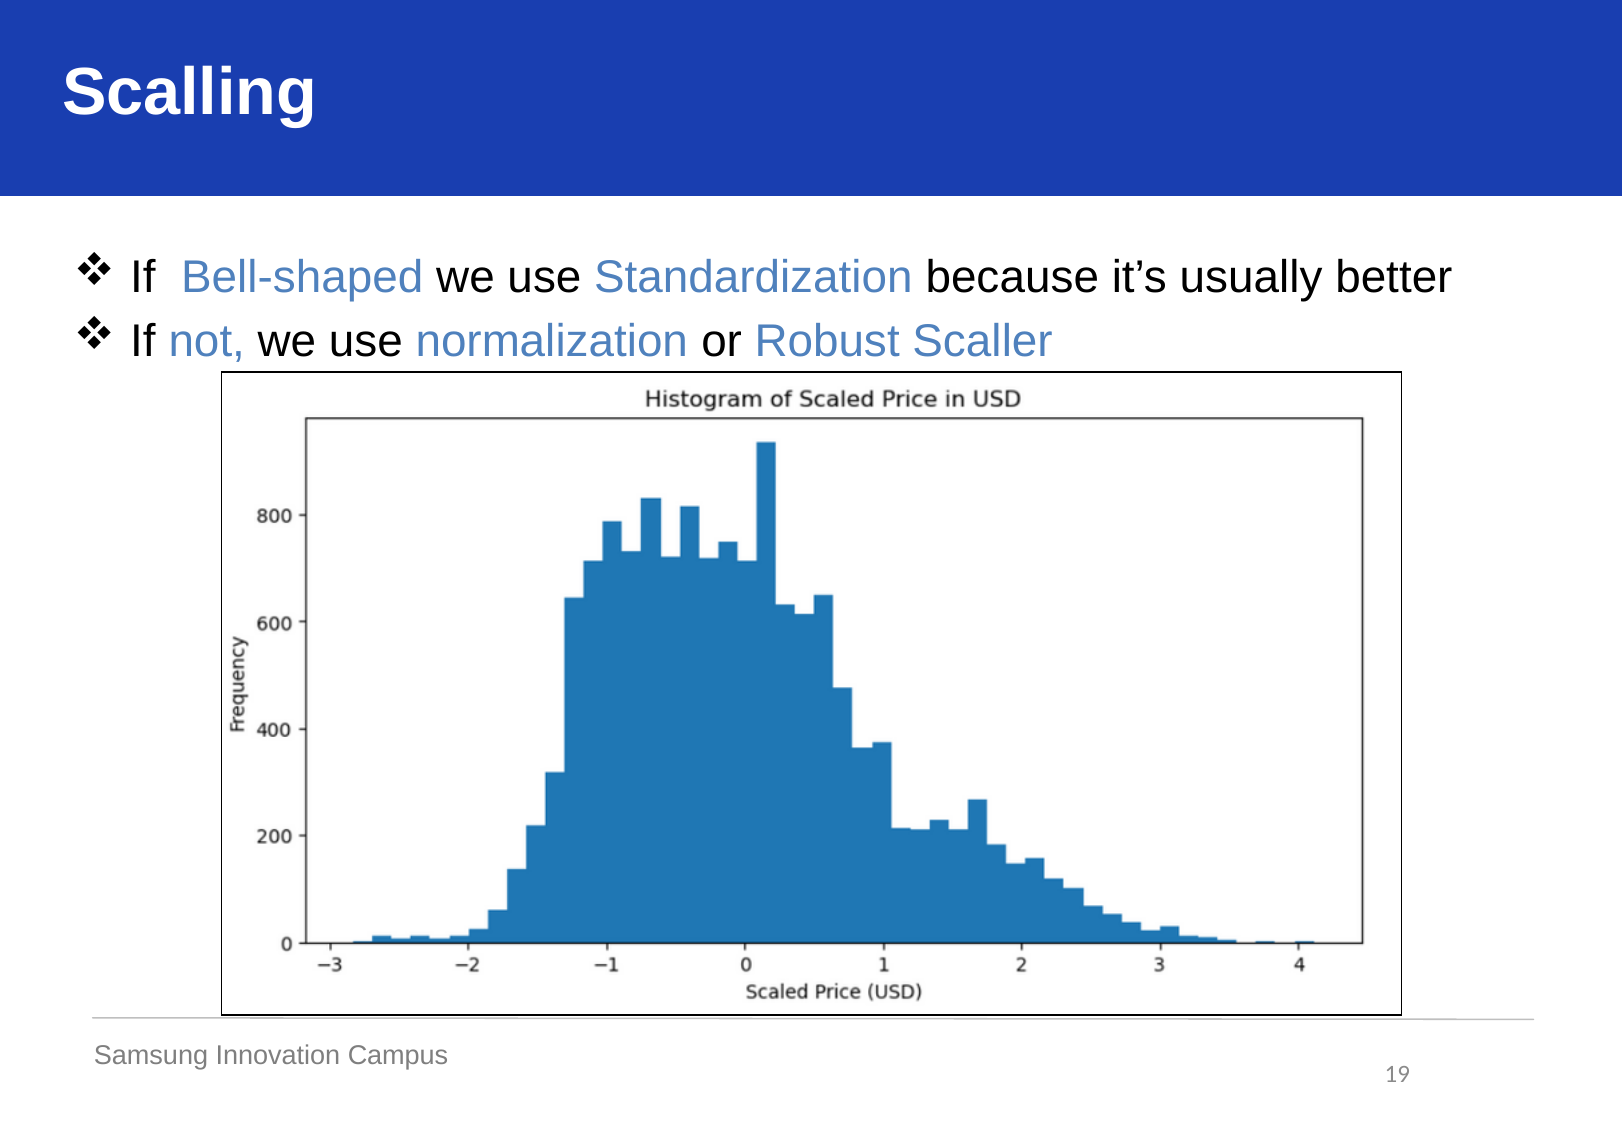

Scalling
If  Bell-shaped we use Standardization because it’s usually better
If not, we use normalization or Robust Scaller

Samsung Innovation Campus
19